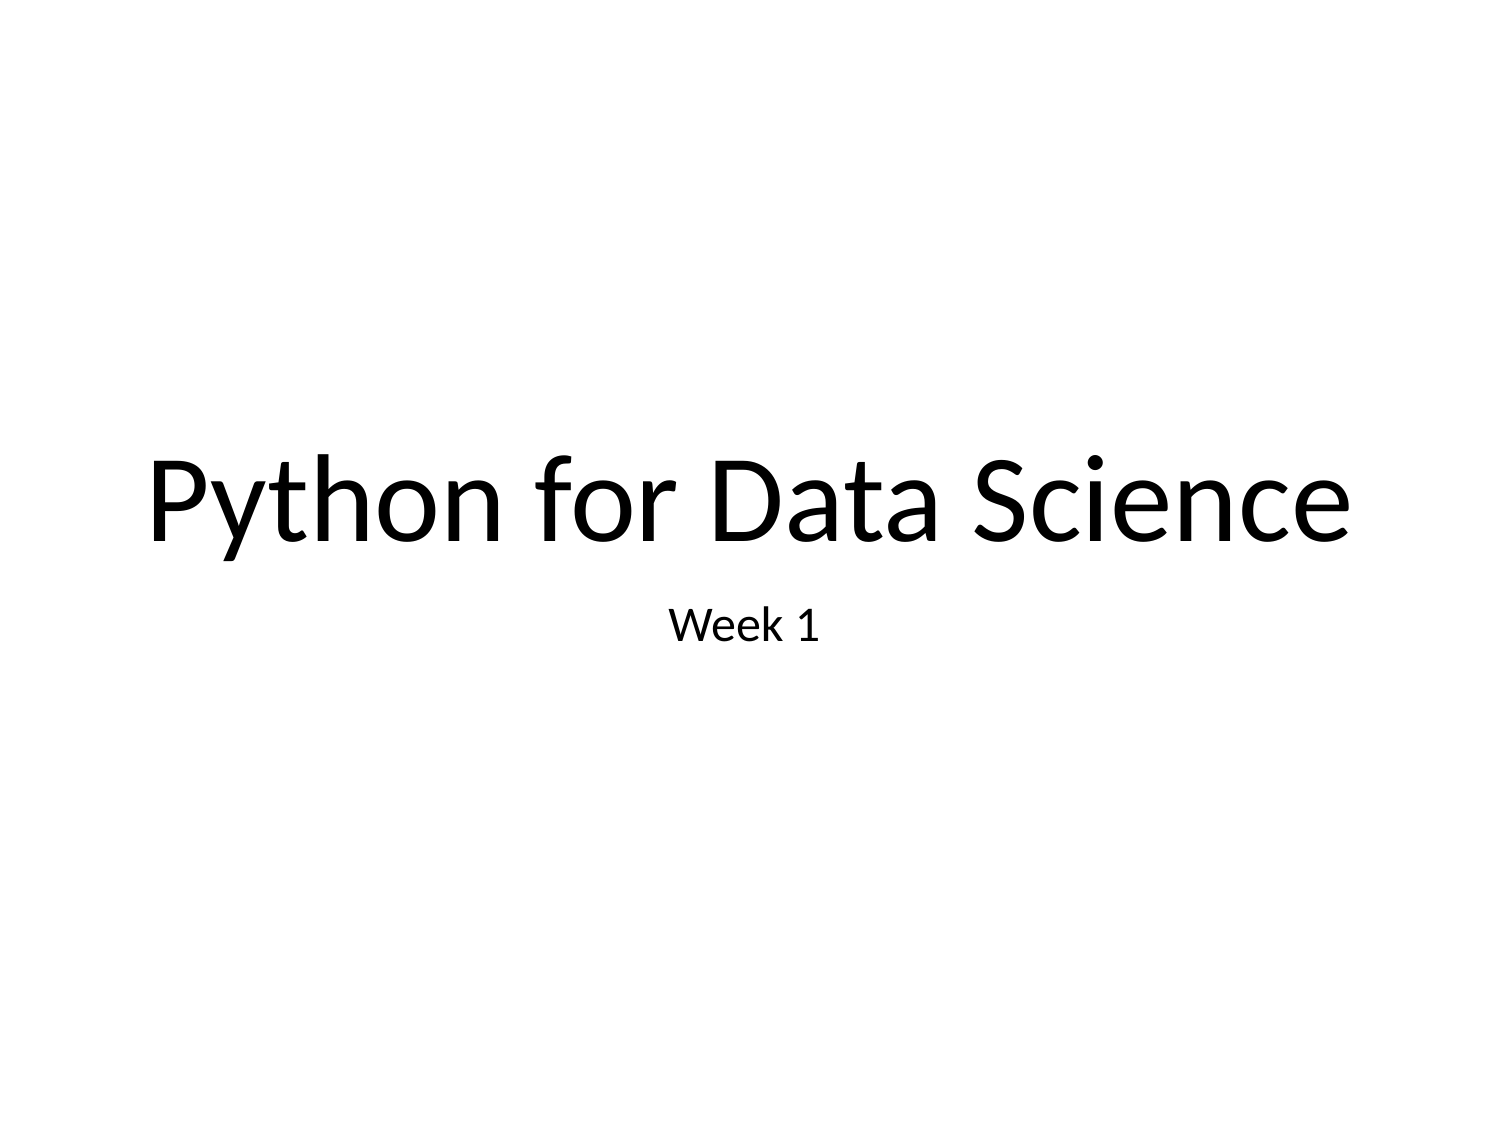

# Python for Data Science
Week 1